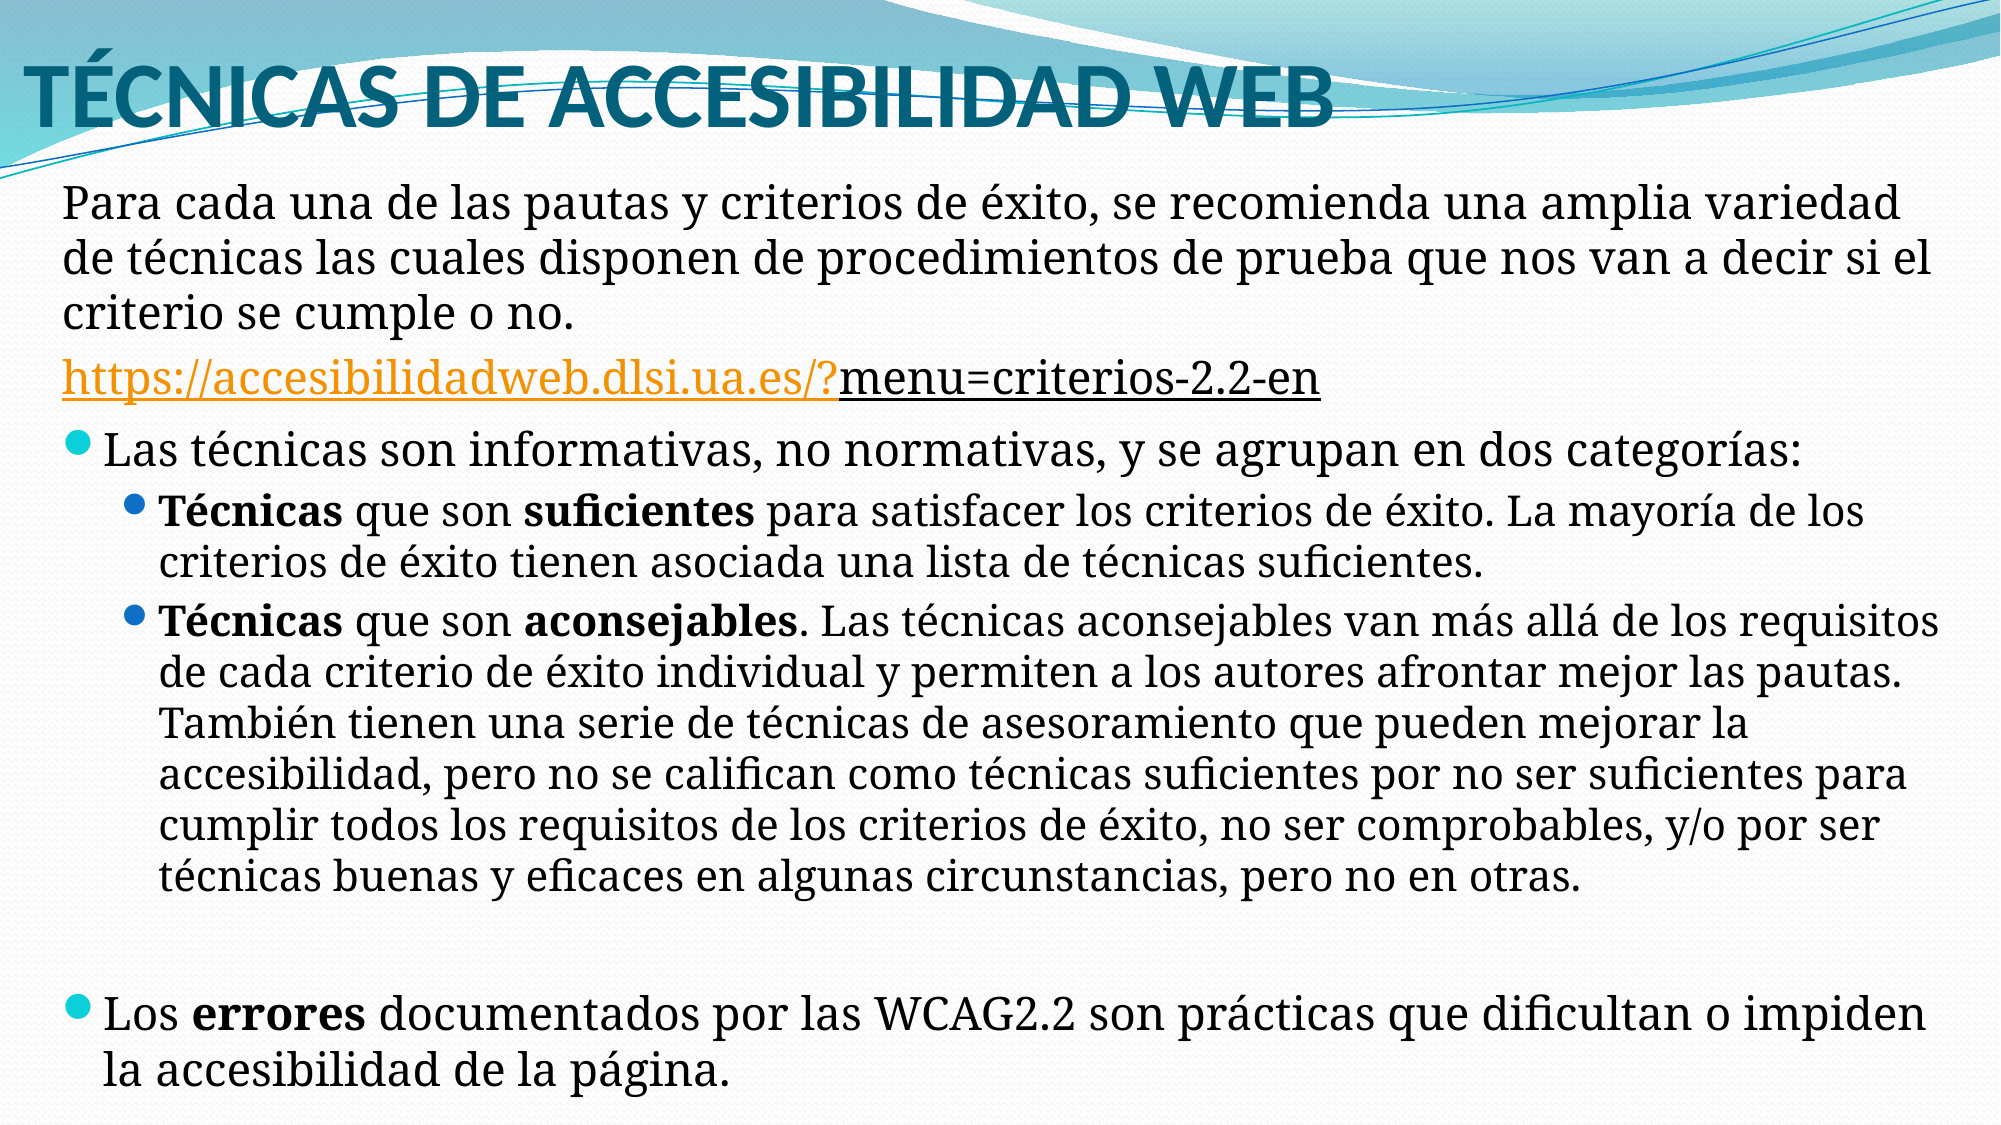

# TÉCNICAS DE ACCESIBILIDAD WEB
Para cada una de las pautas y criterios de éxito, se recomienda una amplia variedad de técnicas las cuales disponen de procedimientos de prueba que nos van a decir si el criterio se cumple o no.
https://accesibilidadweb.dlsi.ua.es/?menu=criterios-2.2-en
Las técnicas son informativas, no normativas, y se agrupan en dos categorías:
Técnicas que son suficientes para satisfacer los criterios de éxito. La mayoría de los criterios de éxito tienen asociada una lista de técnicas suficientes.
Técnicas que son aconsejables. Las técnicas aconsejables van más allá de los requisitos de cada criterio de éxito individual y permiten a los autores afrontar mejor las pautas. También tienen una serie de técnicas de asesoramiento que pueden mejorar la accesibilidad, pero no se califican como técnicas suficientes por no ser suficientes para cumplir todos los requisitos de los criterios de éxito, no ser comprobables, y/o por ser técnicas buenas y eficaces en algunas circunstancias, pero no en otras.

Los errores documentados por las WCAG2.2 son prácticas que dificultan o impiden la accesibilidad de la página.